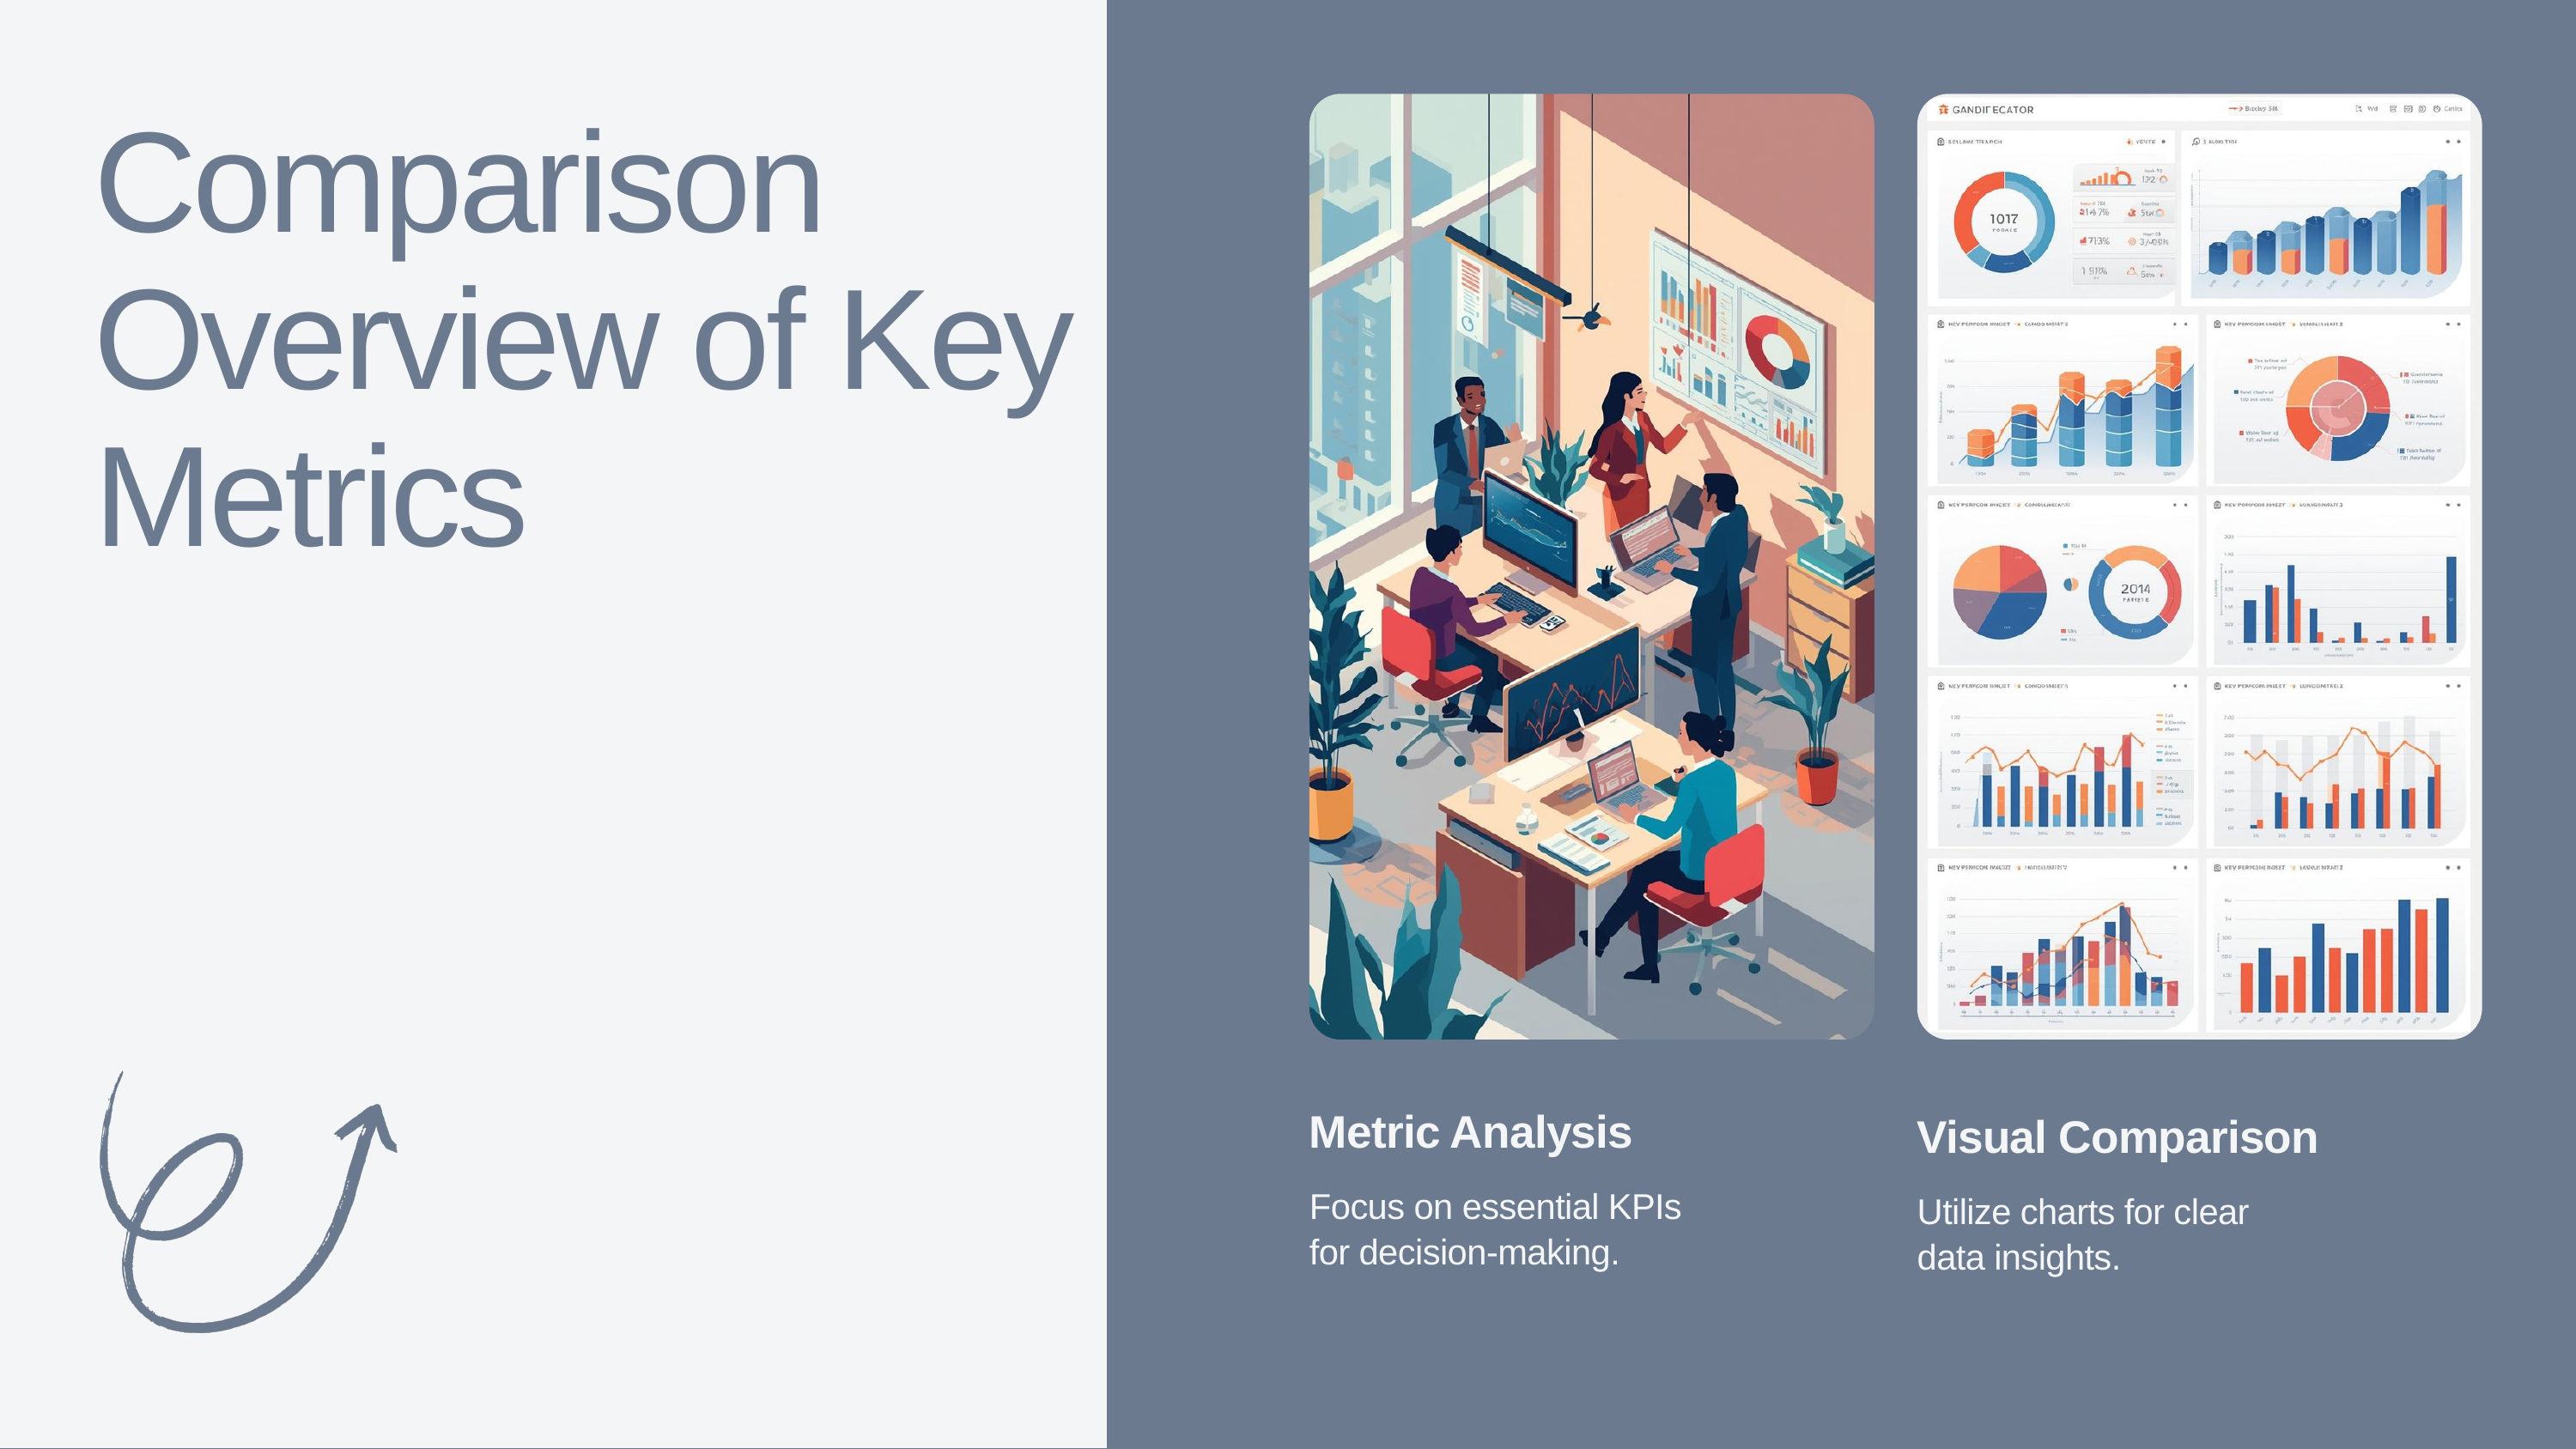

Comparison Overview of Key Metrics

Metric Analysis
Focus on essential KPIs for decision-making.
Visual Comparison
Utilize charts for clear data insights.